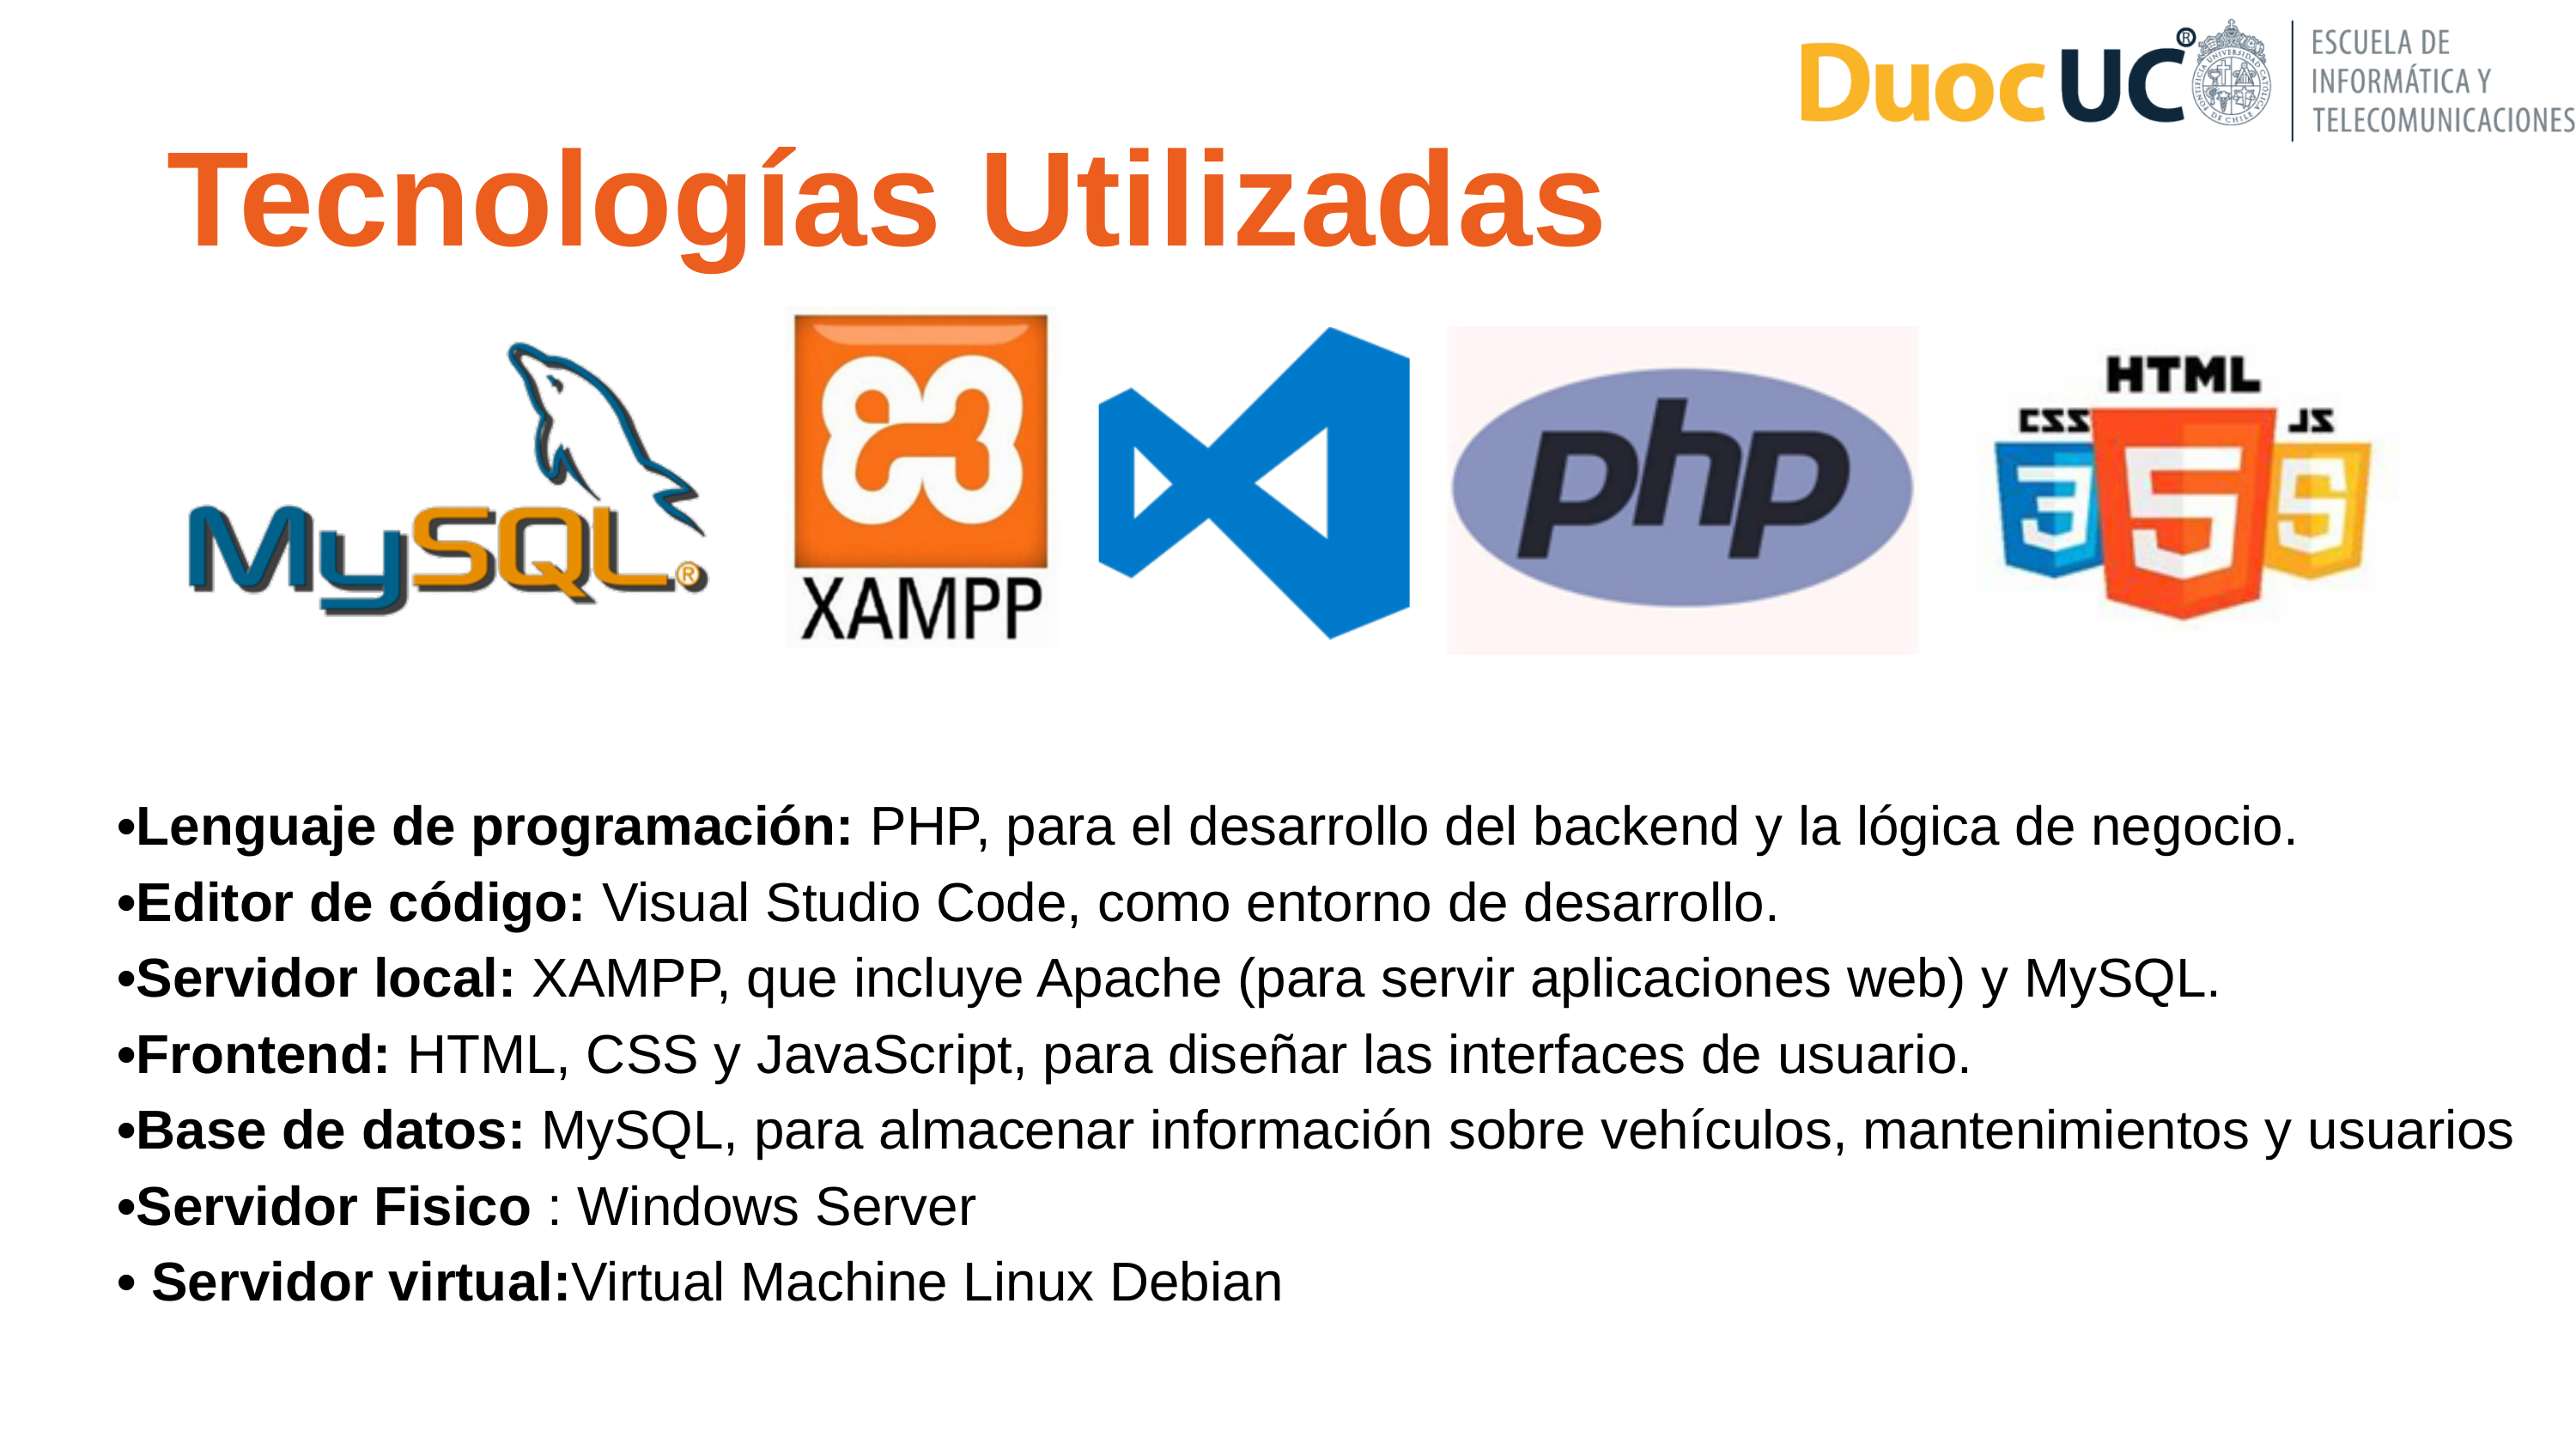

Tecnologías Utilizadas

•Lenguaje de programación: PHP, para el desarrollo del backend y la lógica de negocio.
•Editor de código: Visual Studio Code, como entorno de desarrollo.
•Servidor local: XAMPP, que incluye Apache (para servir aplicaciones web) y MySQL.
•Frontend: HTML, CSS y JavaScript, para diseñar las interfaces de usuario.
•Base de datos: MySQL, para almacenar información sobre vehículos, mantenimientos y usuarios
•Servidor Fisico : Windows Server
• Servidor virtual:Virtual Machine Linux Debian